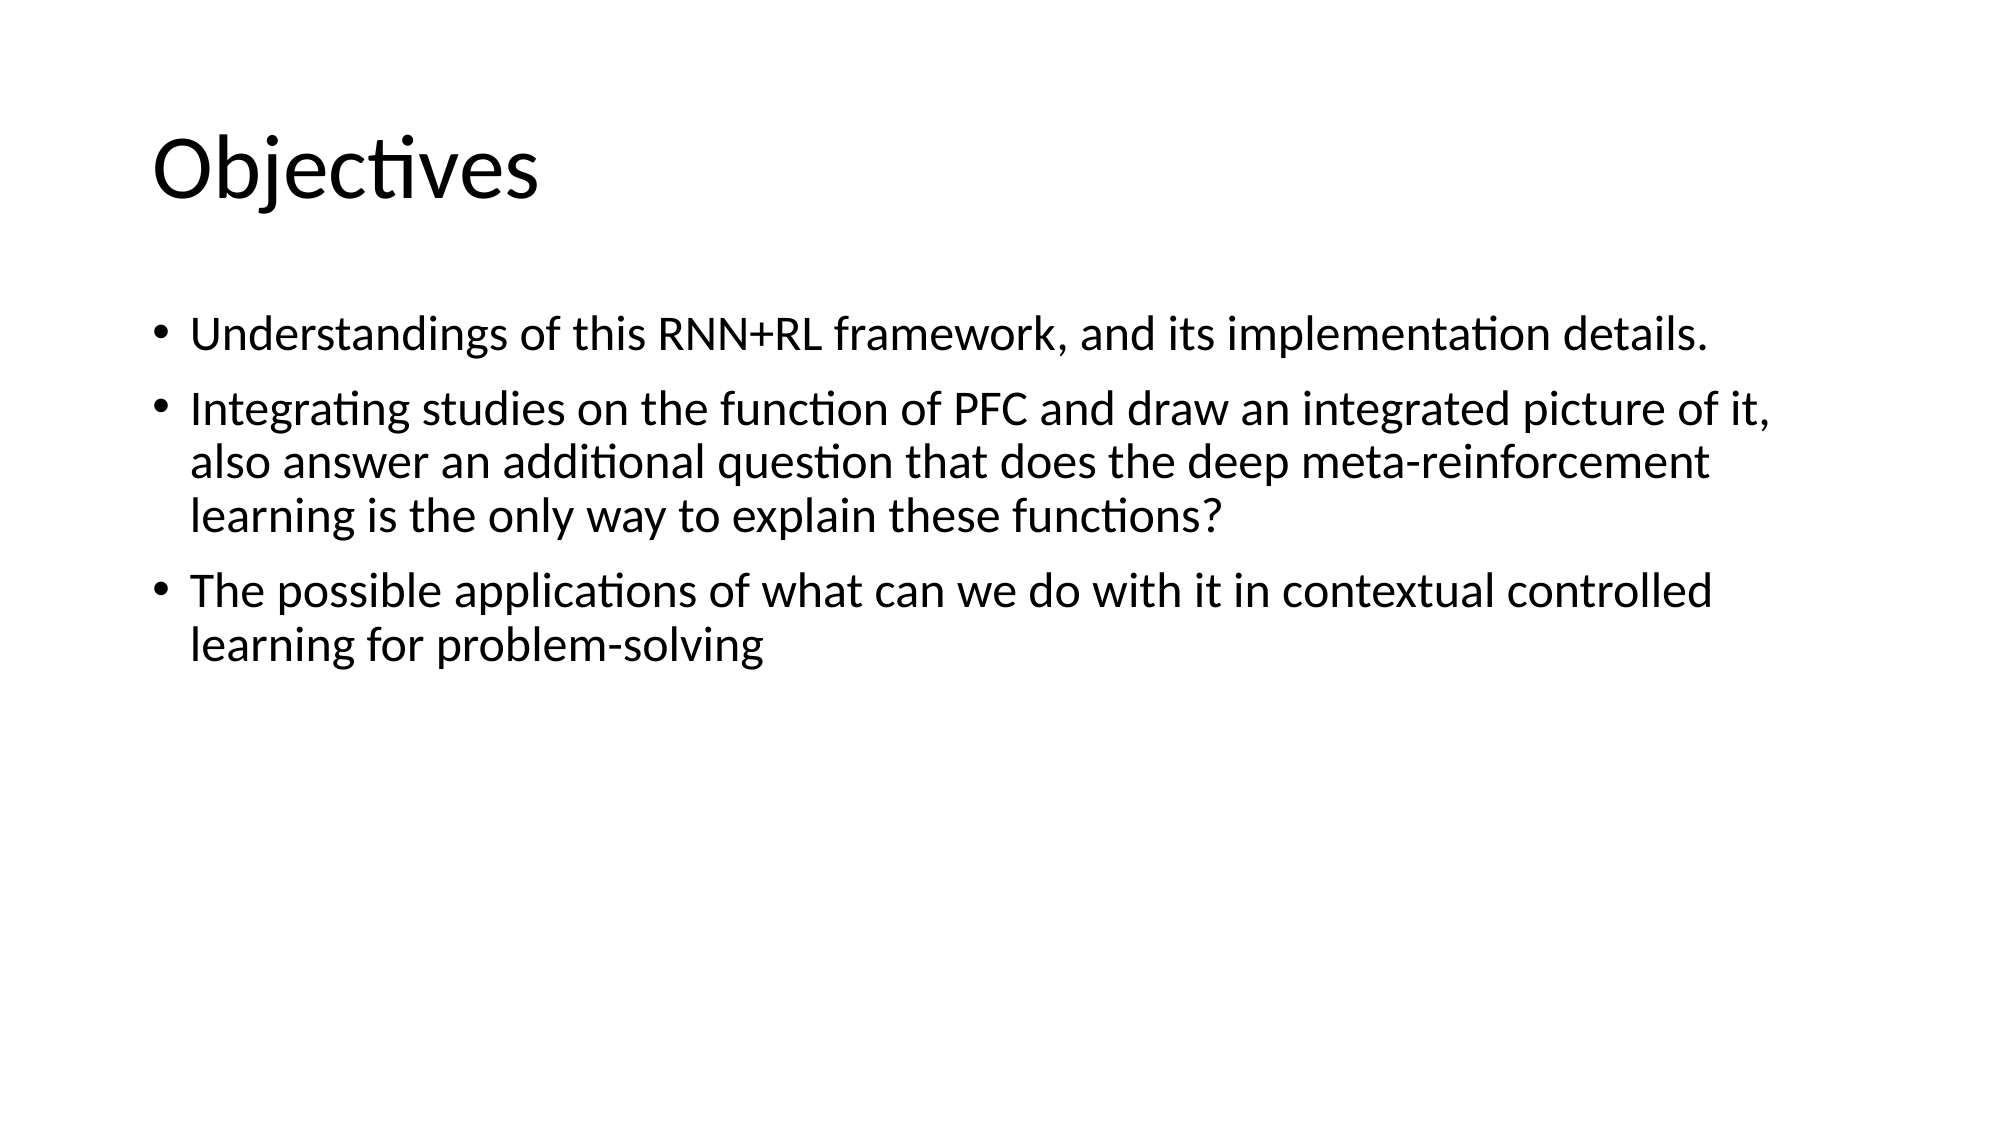

# Objectives
Understandings of this RNN+RL framework, and its implementation details.
Integrating studies on the function of PFC and draw an integrated picture of it, also answer an additional question that does the deep meta-reinforcement learning is the only way to explain these functions?
The possible applications of what can we do with it in contextual controlled learning for problem-solving